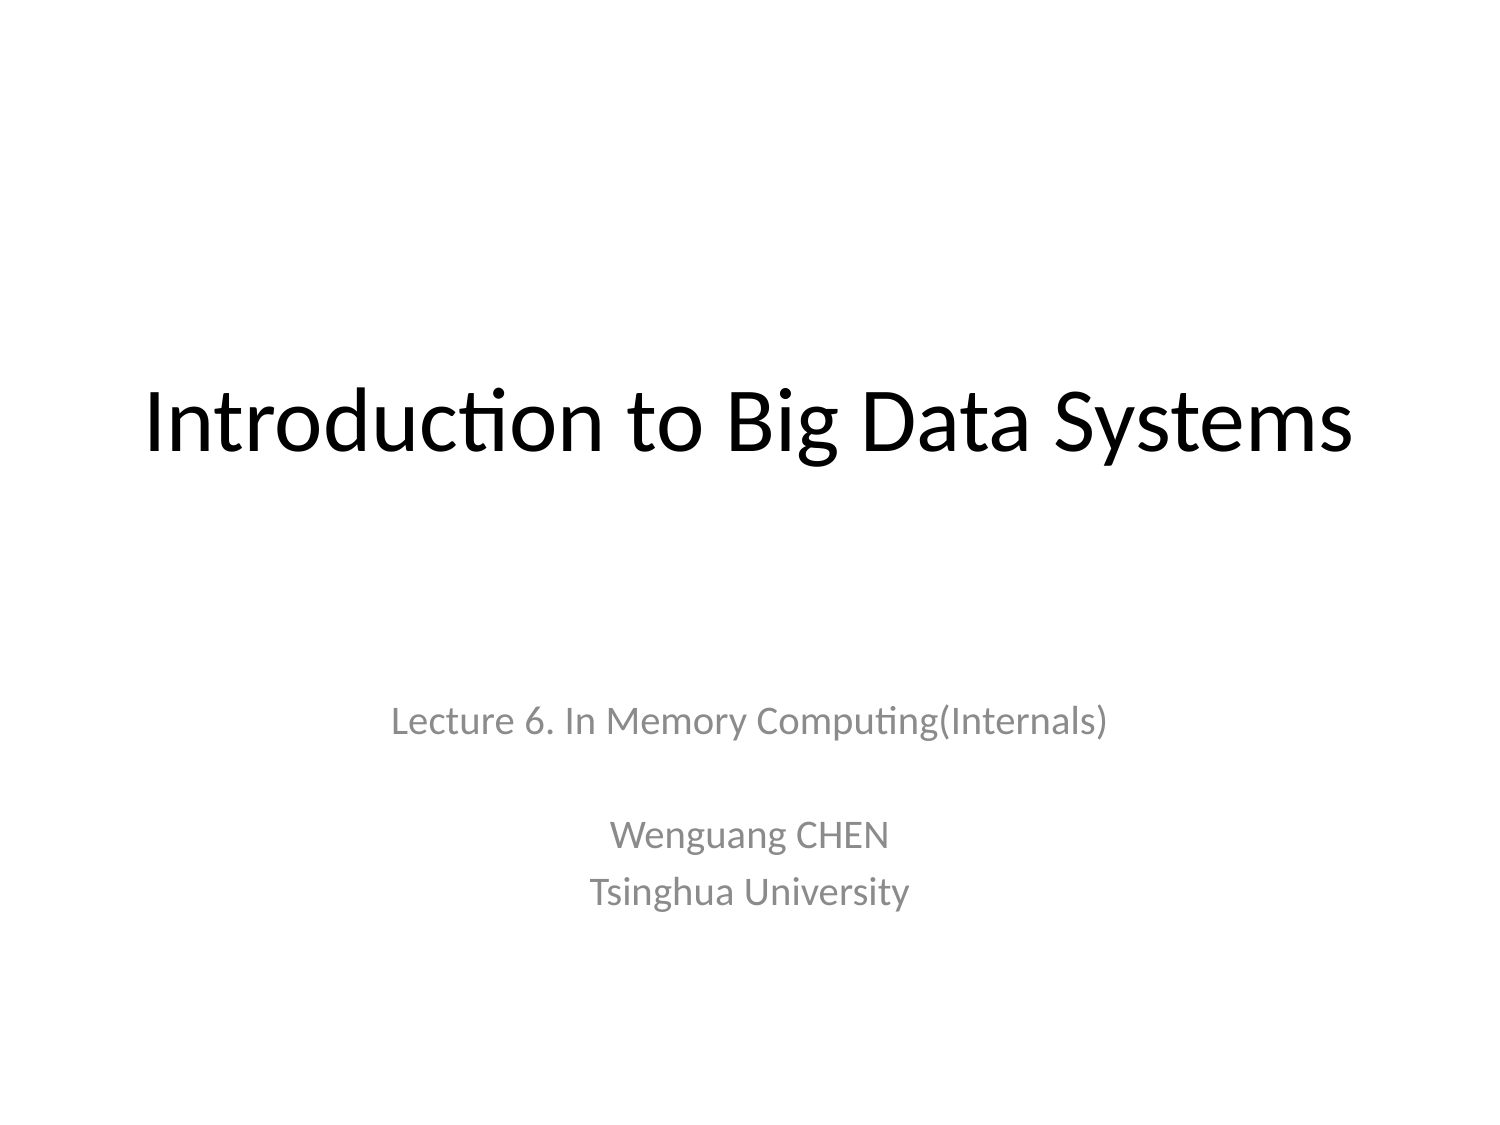

# Introduction to Big Data Systems
Lecture 6. In Memory Computing(Internals)

Wenguang CHEN
Tsinghua University